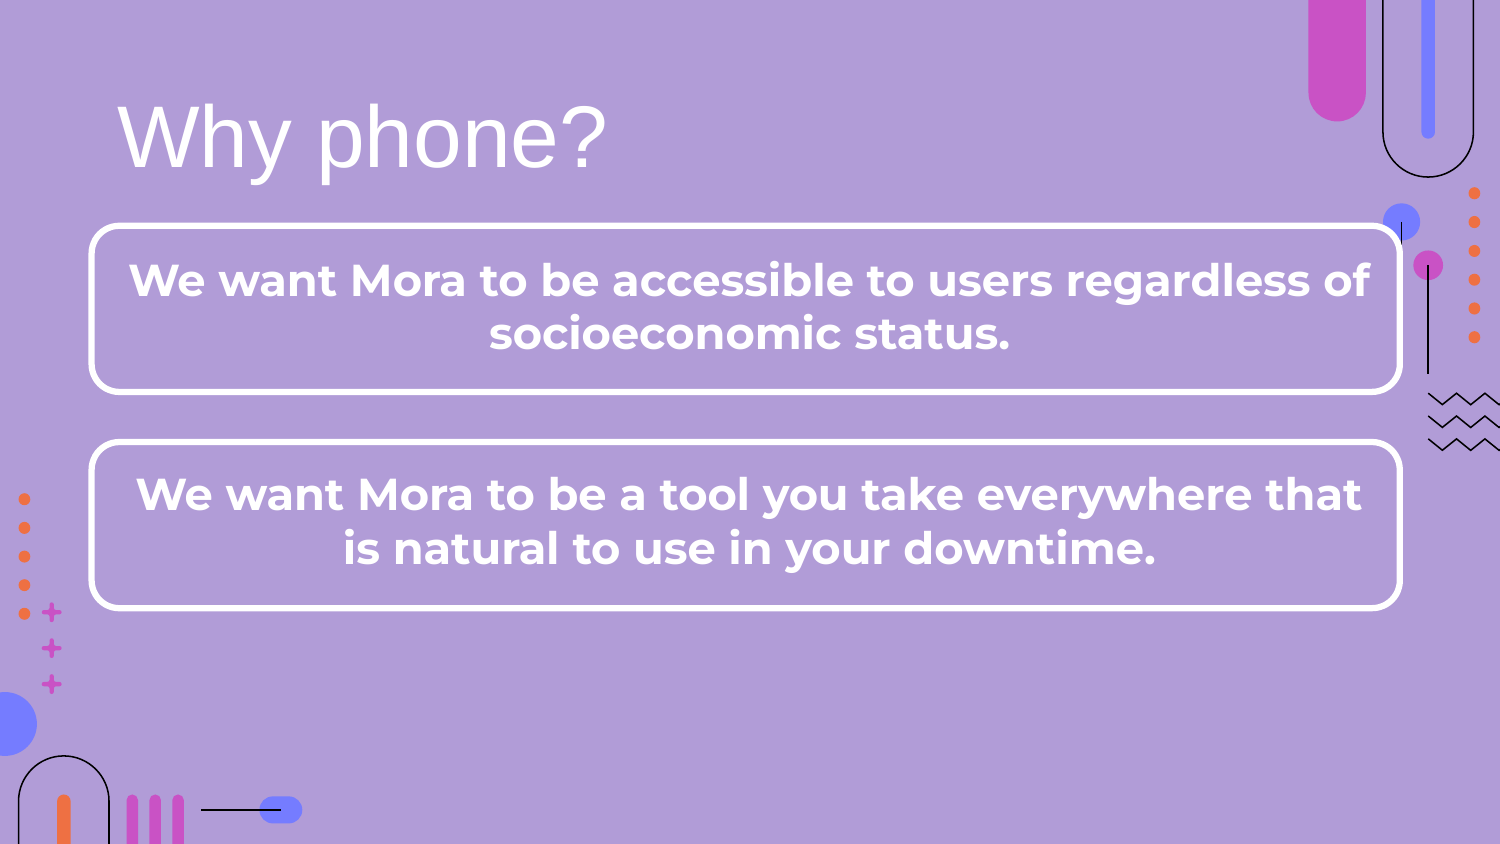

# Why phone?

We want Mora to be accessible to users regardless of socioeconomic status.

We want Mora to be a tool you take everywhere that is natural to use in your downtime.